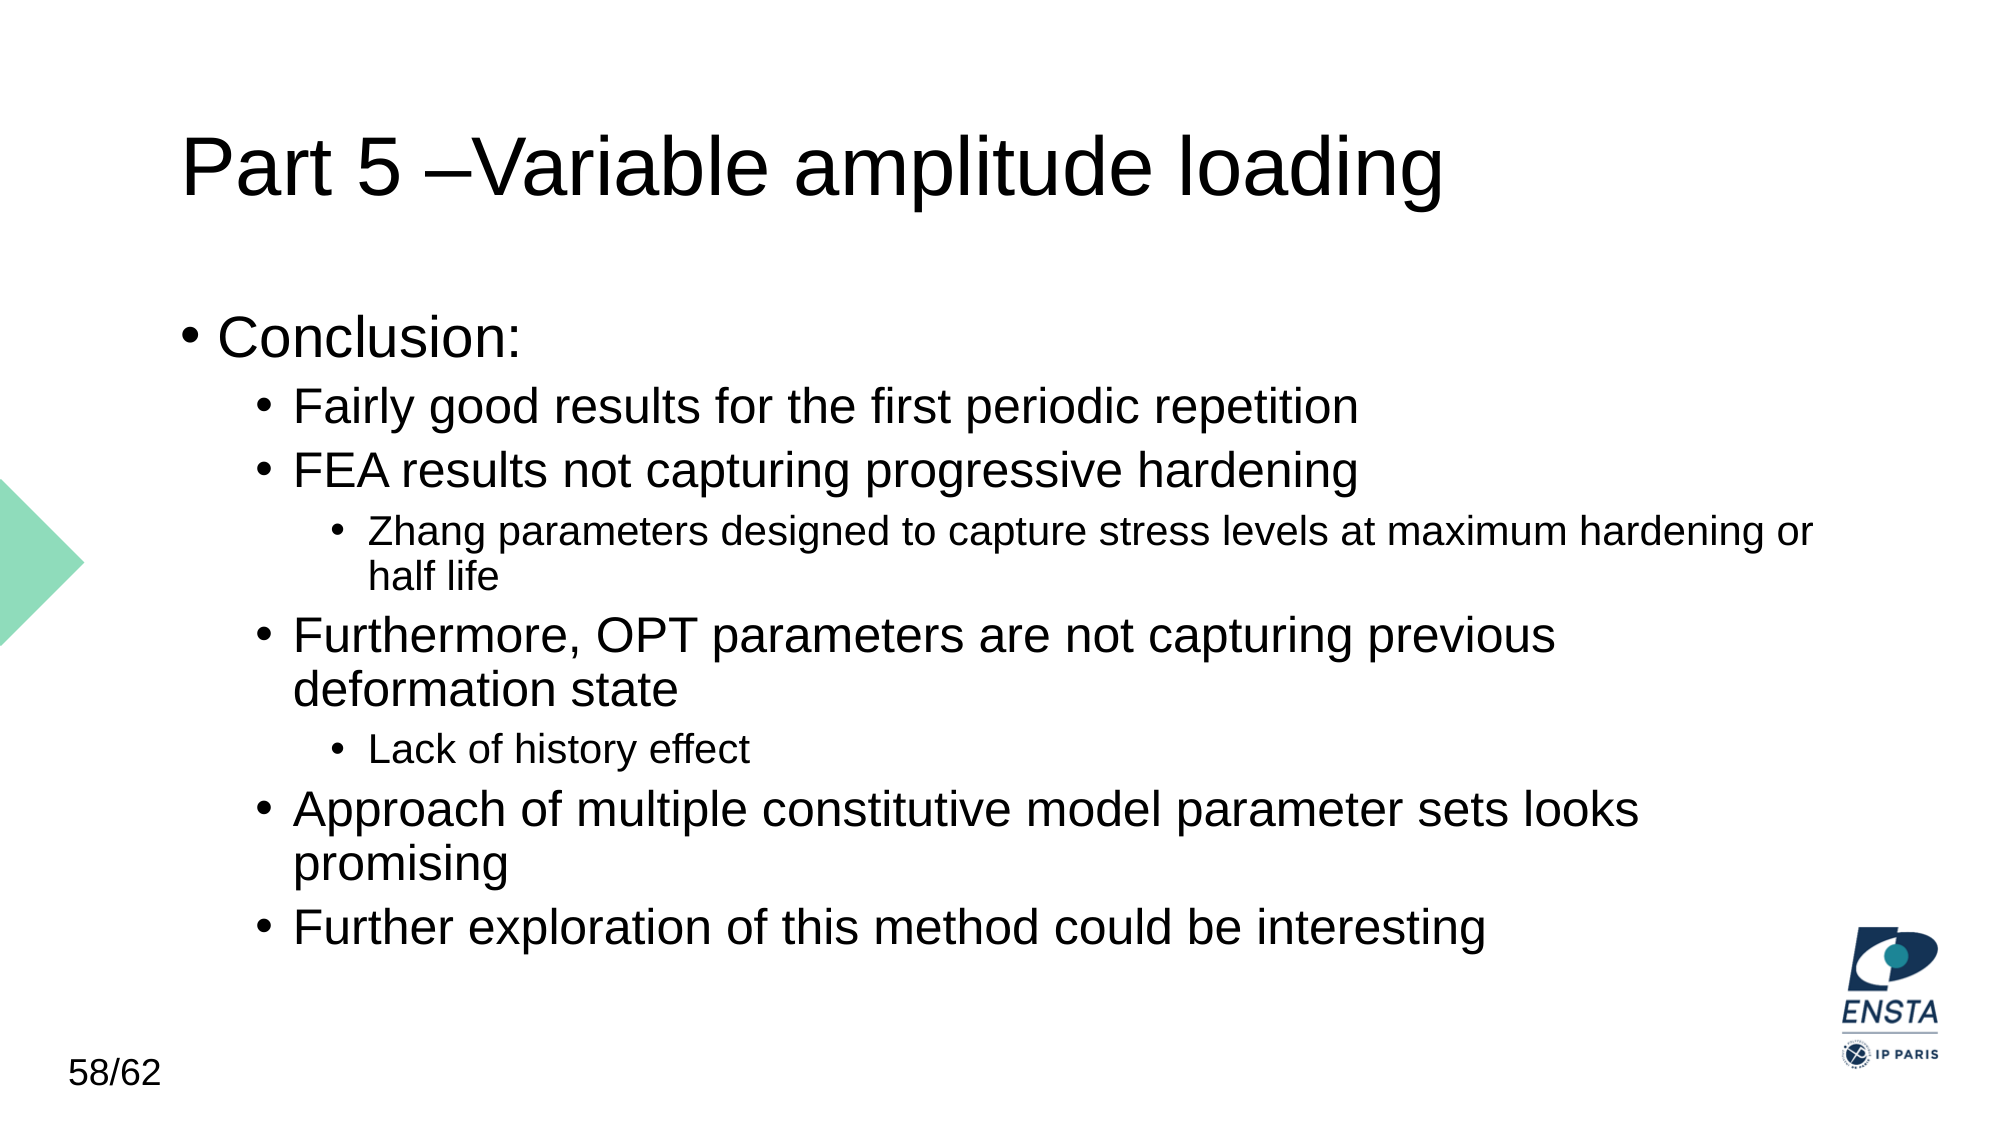

# Part 5 –Variable amplitude loading
Conclusion:
Fairly good results for the first periodic repetition
FEA results not capturing progressive hardening
Zhang parameters designed to capture stress levels at maximum hardening or half life
Furthermore, OPT parameters are not capturing previous deformation state
Lack of history effect
Approach of multiple constitutive model parameter sets looks promising
Further exploration of this method could be interesting
58/62